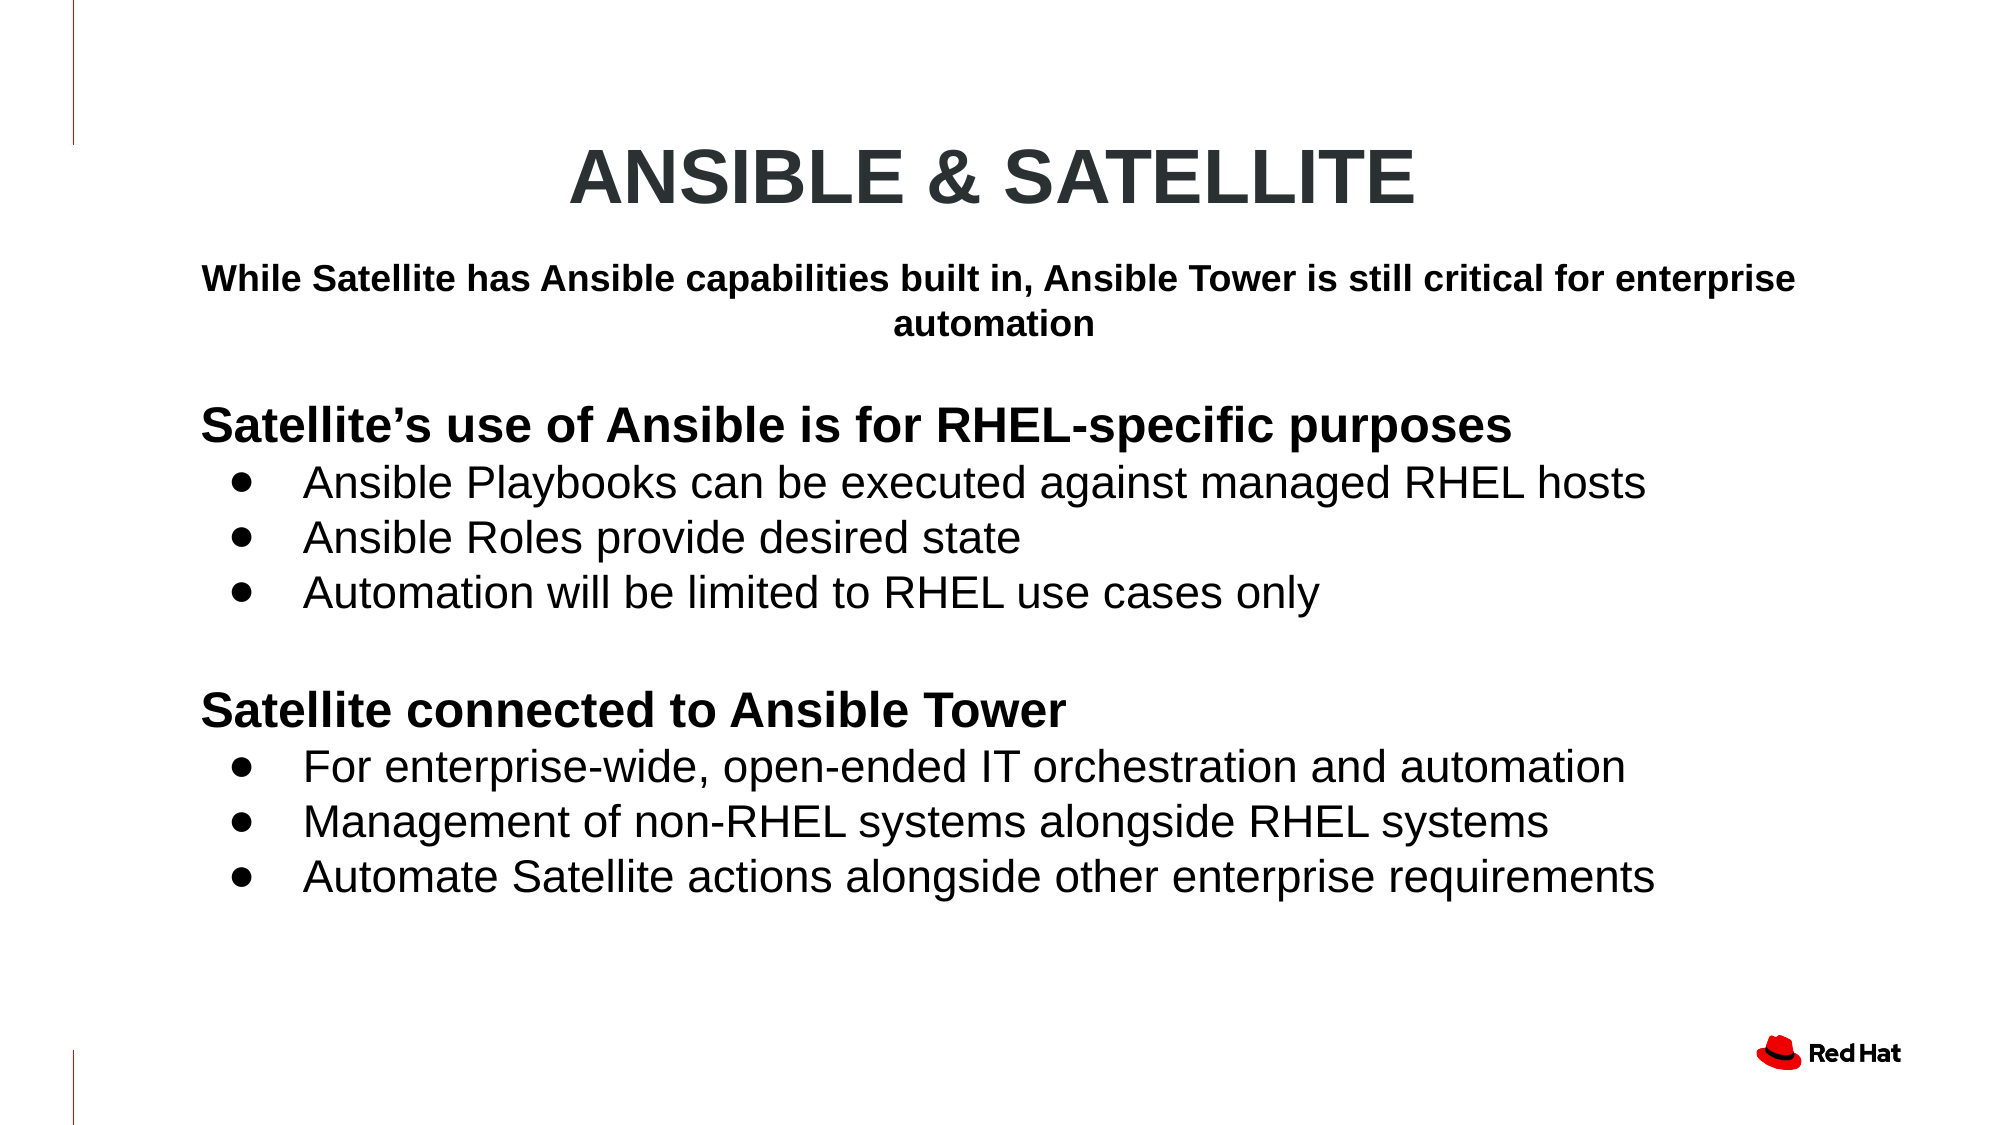

ANSIBLE & SATELLITE
While Satellite has Ansible capabilities built in, Ansible Tower is still critical for enterprise automation
Satellite’s use of Ansible is for RHEL-specific purposes
Ansible Playbooks can be executed against managed RHEL hosts
Ansible Roles provide desired state
Automation will be limited to RHEL use cases only

Satellite connected to Ansible Tower
For enterprise-wide, open-ended IT orchestration and automation
Management of non-RHEL systems alongside RHEL systems
Automate Satellite actions alongside other enterprise requirements